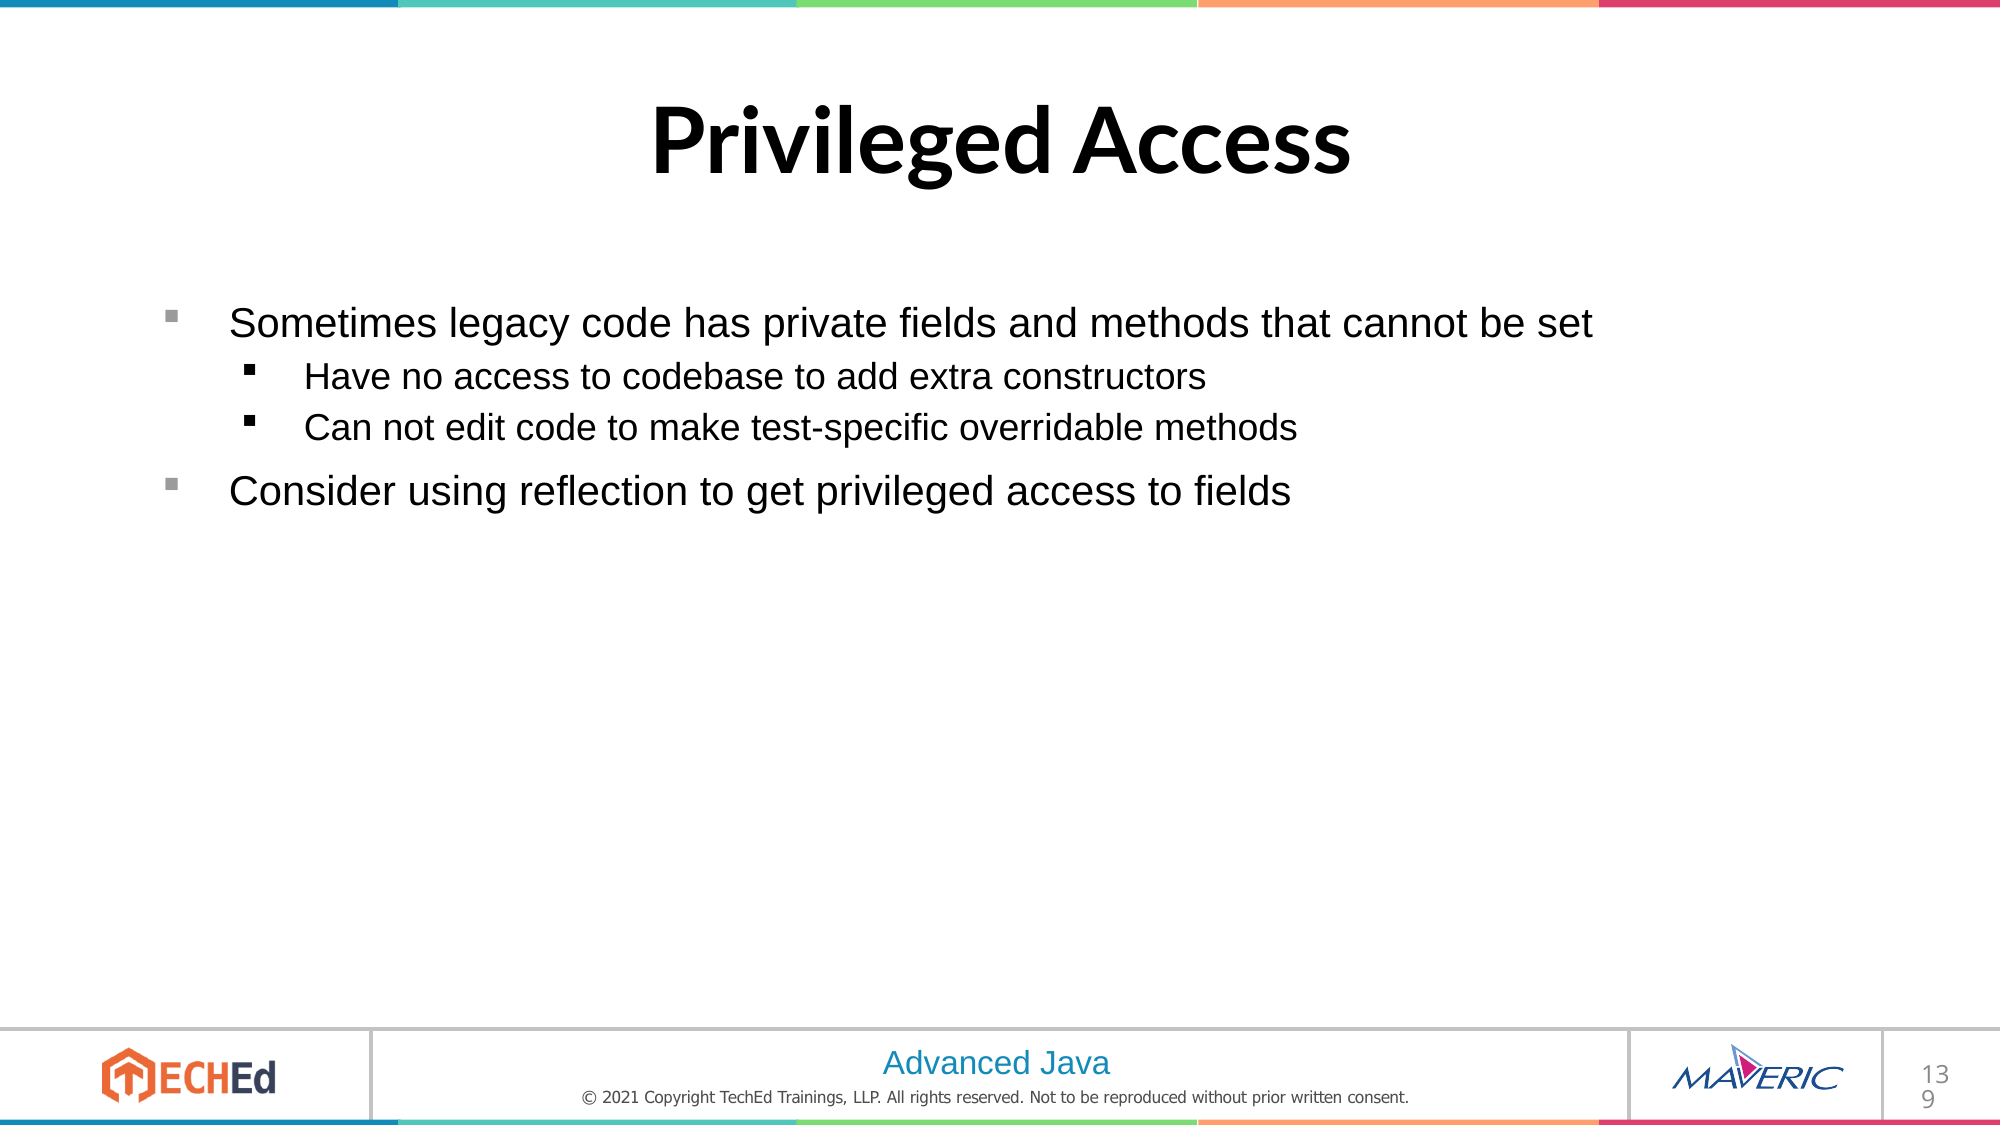

# Privileged Access
Sometimes legacy code has private fields and methods that cannot be set
Have no access to codebase to add extra constructors
Can not edit code to make test-specific overridable methods
Consider using reflection to get privileged access to fields